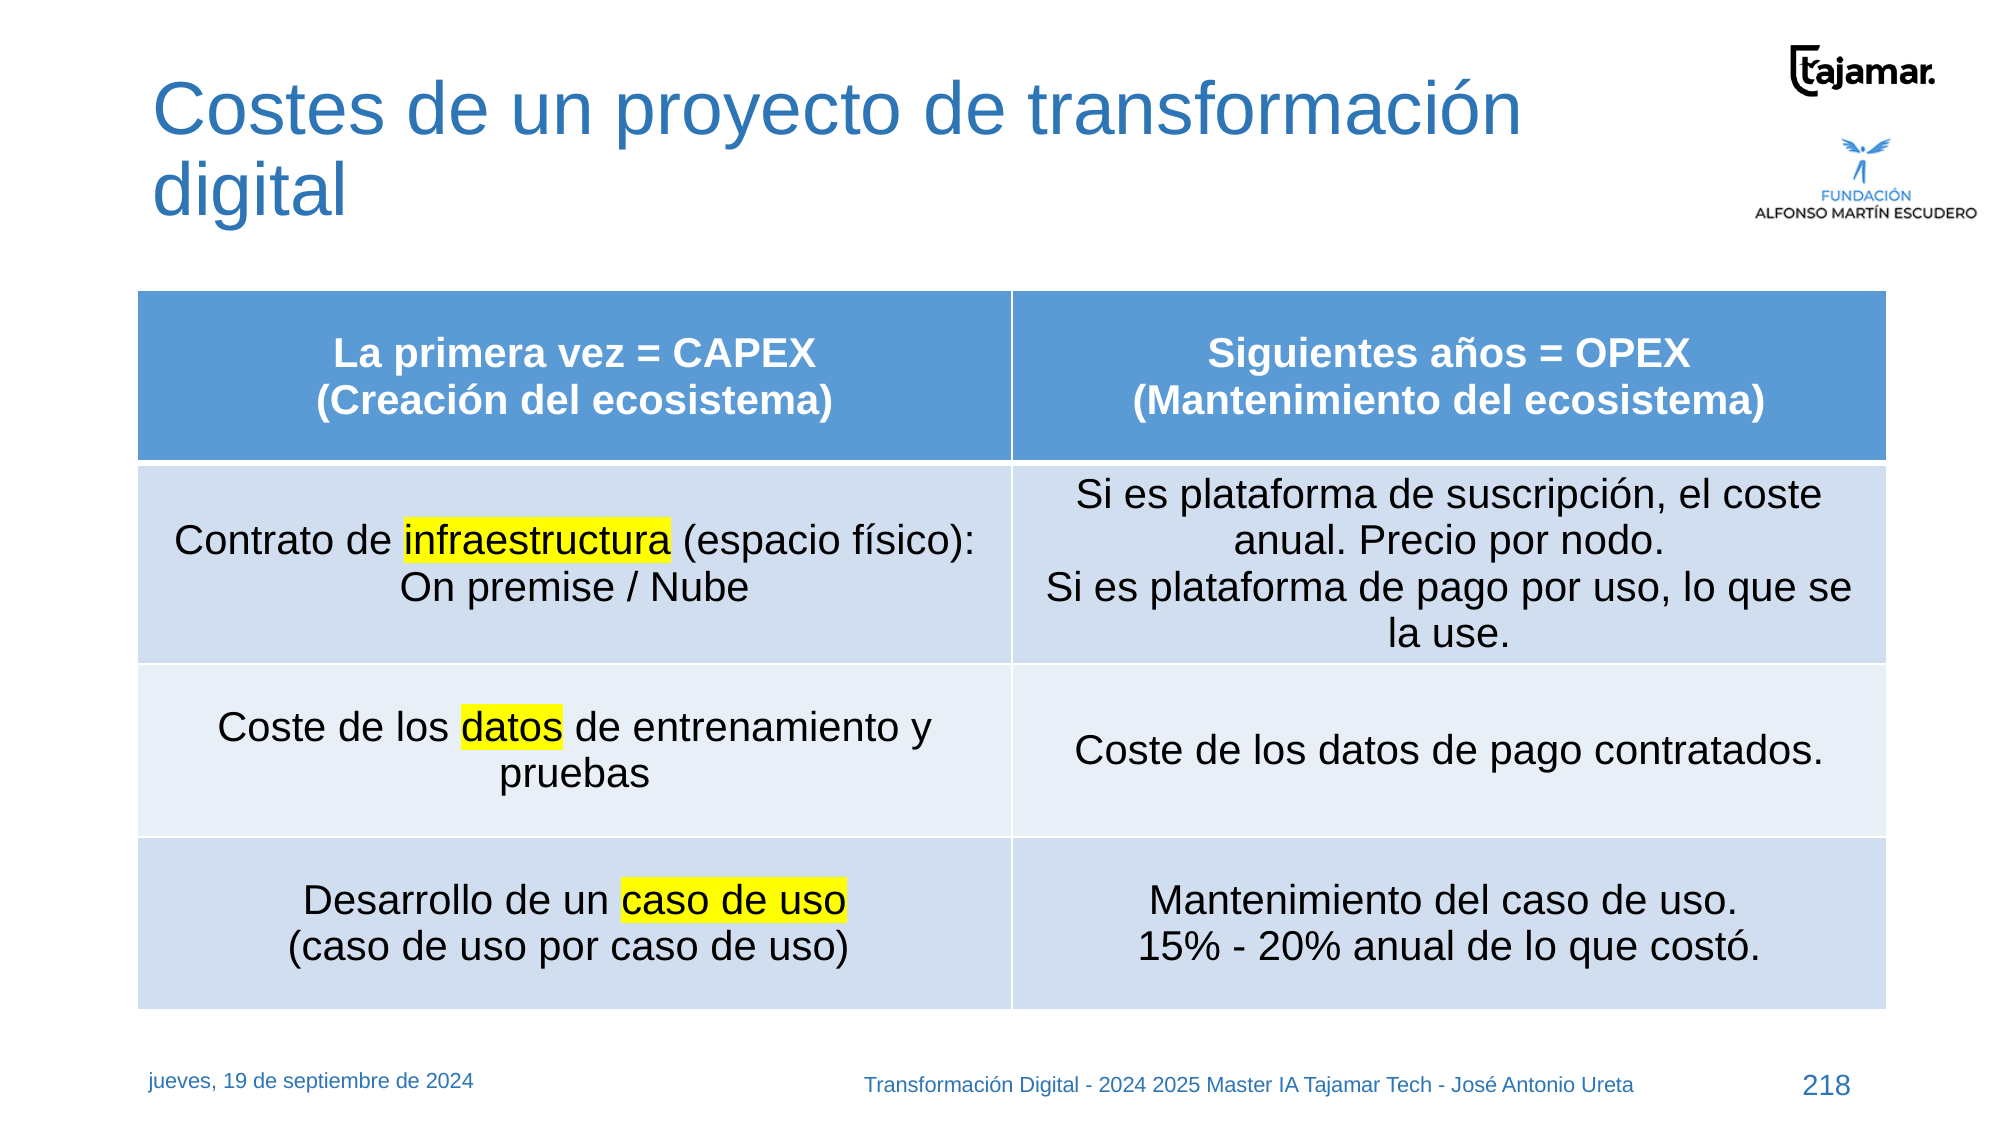

# Costes de un proyecto de transformación digital
| La primera vez = CAPEX (Creación del ecosistema) | Siguientes años = OPEX (Mantenimiento del ecosistema) |
| --- | --- |
| Contrato de infraestructura (espacio físico): On premise / Nube | Si es plataforma de suscripción, el coste anual. Precio por nodo. Si es plataforma de pago por uso, lo que se la use. |
| Coste de los datos de entrenamiento y pruebas | Coste de los datos de pago contratados. |
| Desarrollo de un caso de uso (caso de uso por caso de uso) | Mantenimiento del caso de uso. 15% - 20% anual de lo que costó. |
jueves, 19 de septiembre de 2024
Transformación Digital - 2024 2025 Master IA Tajamar Tech - José Antonio Ureta
218